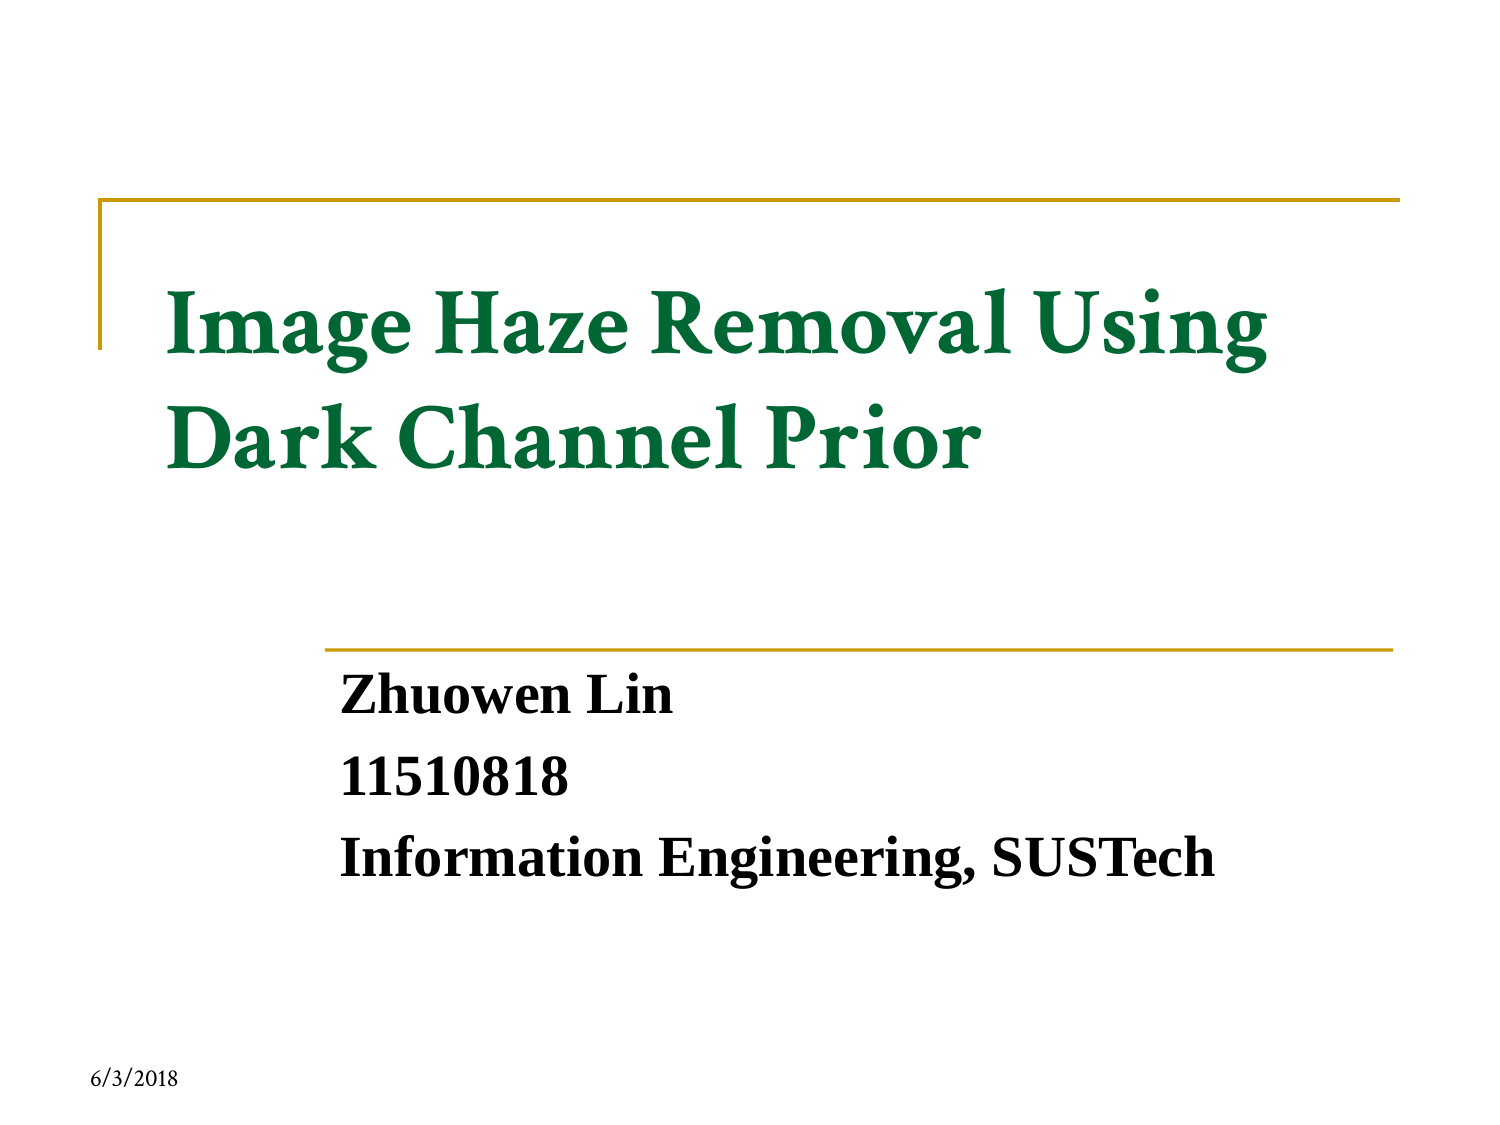

# Image Haze Removal Using Dark Channel Prior
Zhuowen Lin
11510818
Information Engineering, SUSTech
6/3/2018